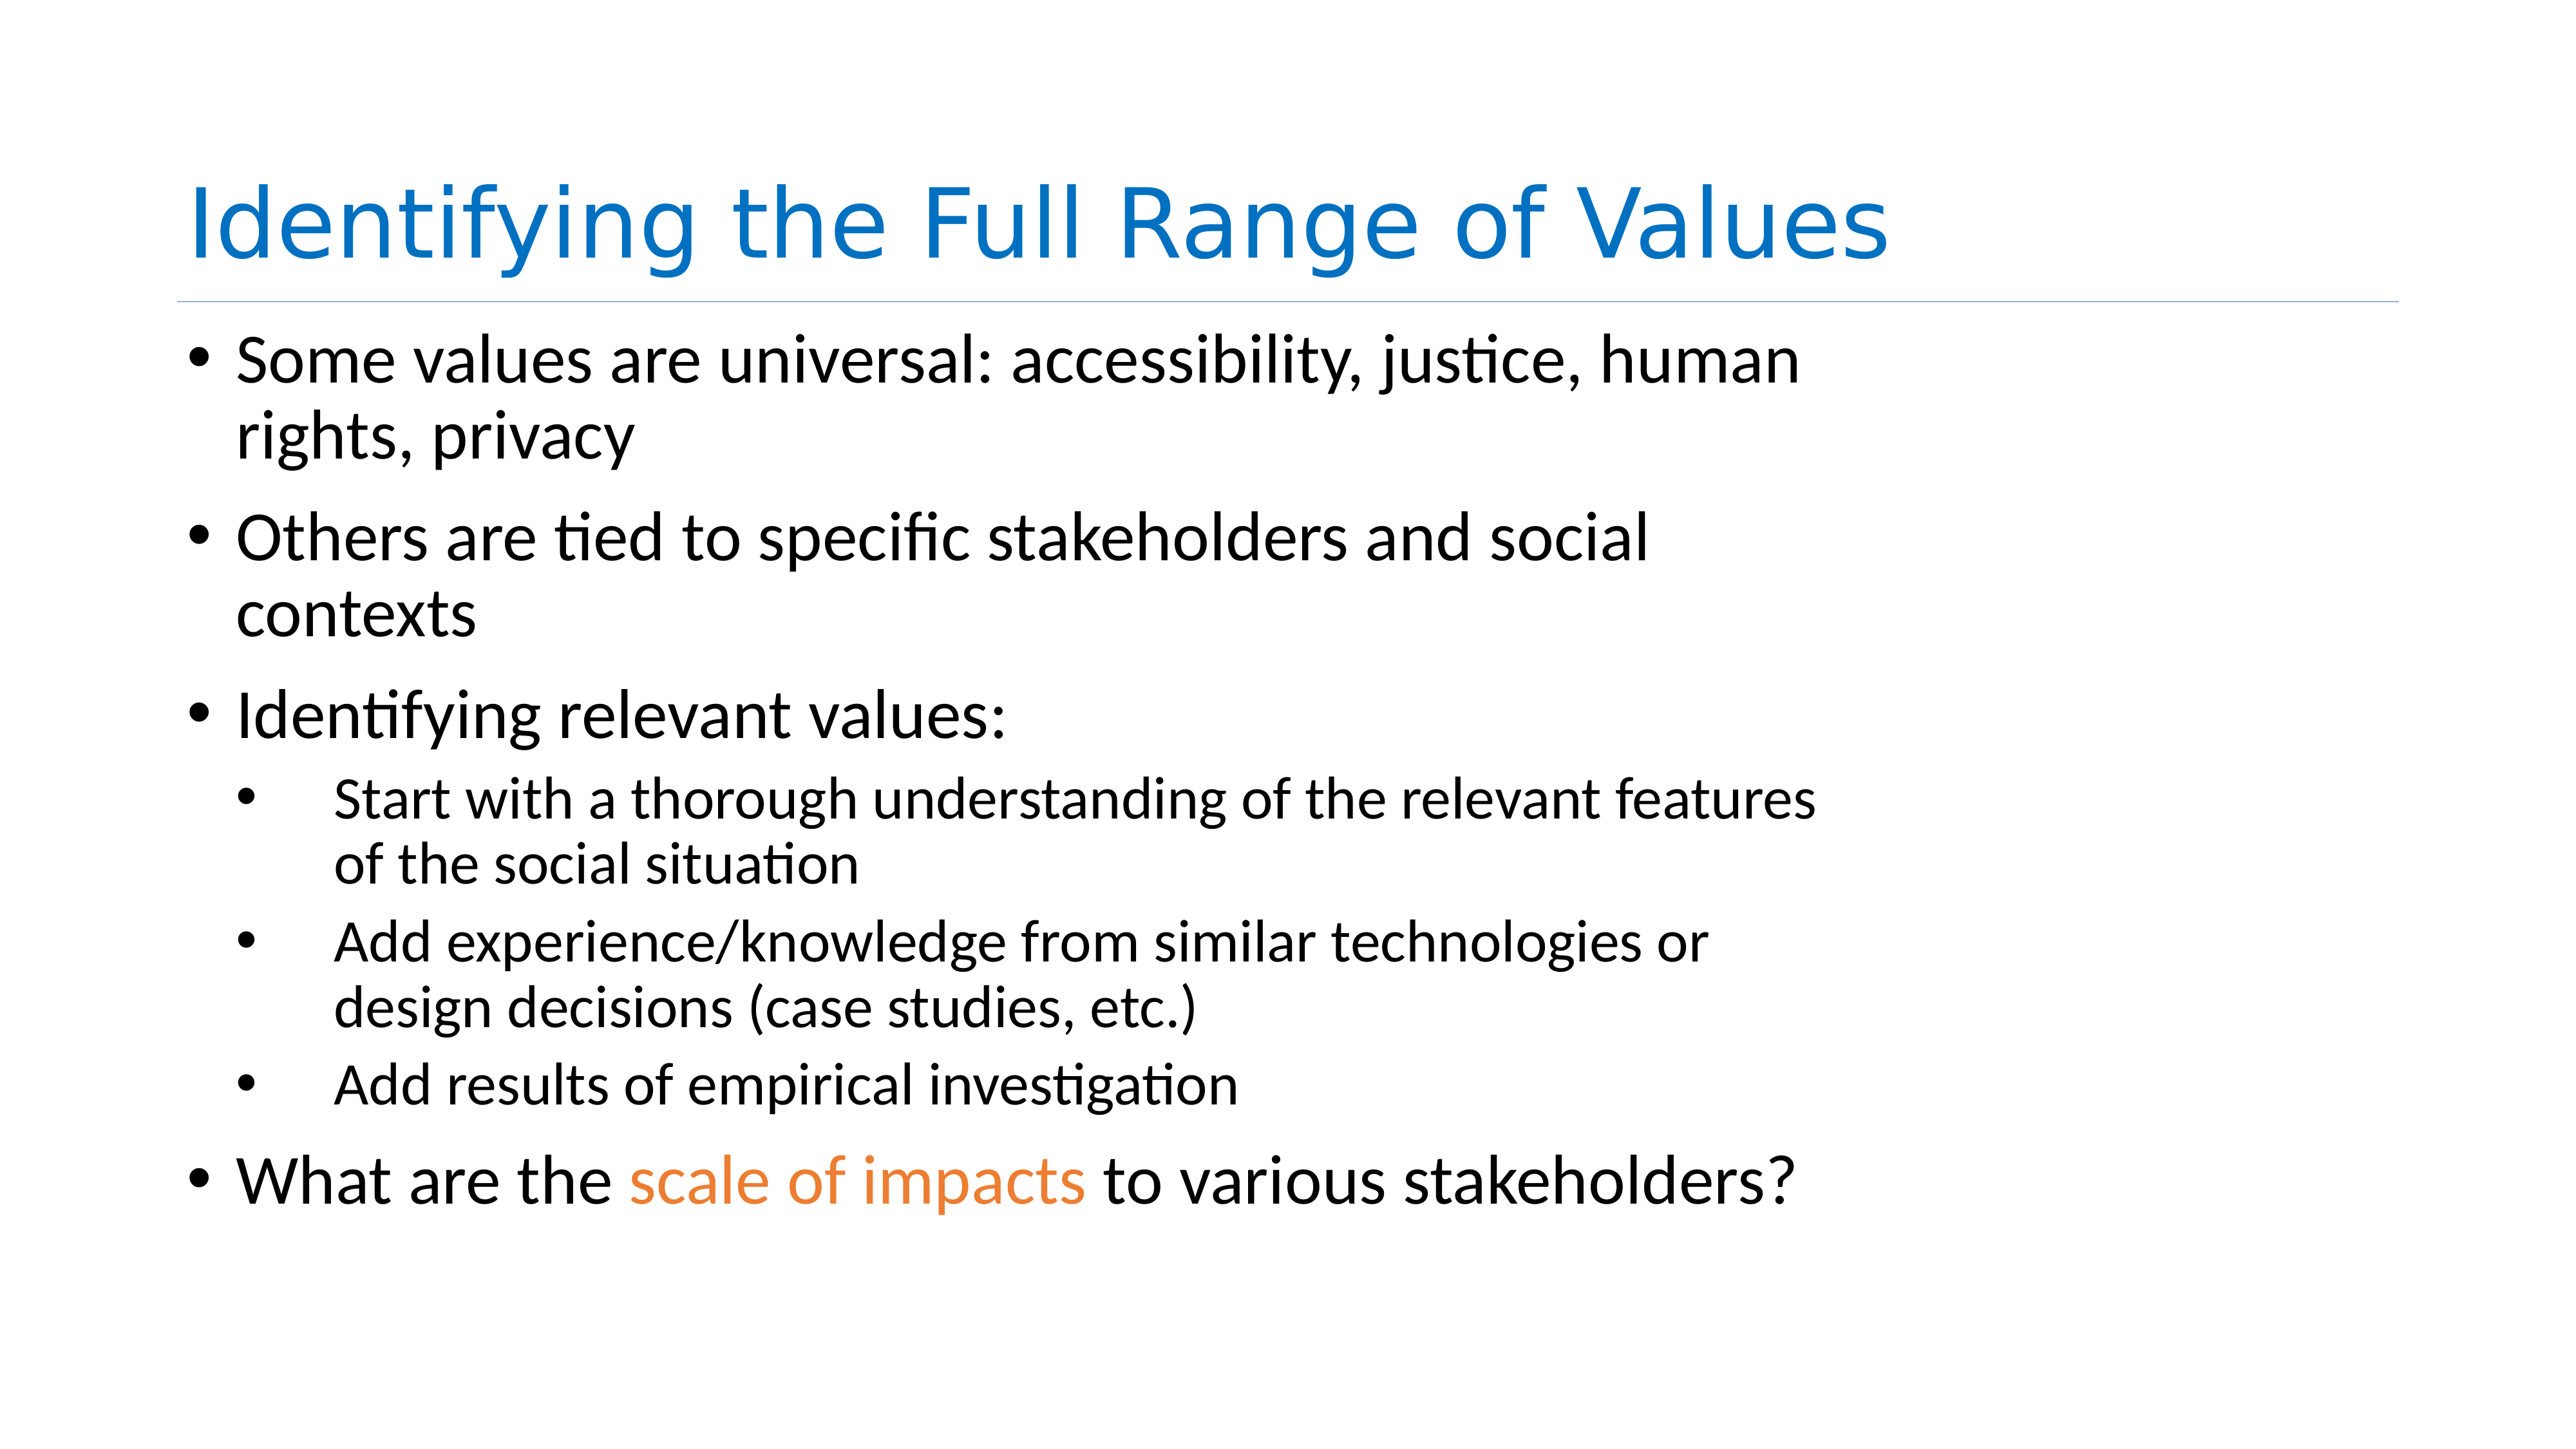

# Identifying the Full Range of Values
Some values are universal: accessibility, justice, human rights, privacy
Others are tied to specific stakeholders and social contexts
Identifying relevant values:
Start with a thorough understanding of the relevant features of the social situation
Add experience/knowledge from similar technologies or design decisions (case studies, etc.)
Add results of empirical investigation
What are the scale of impacts to various stakeholders?